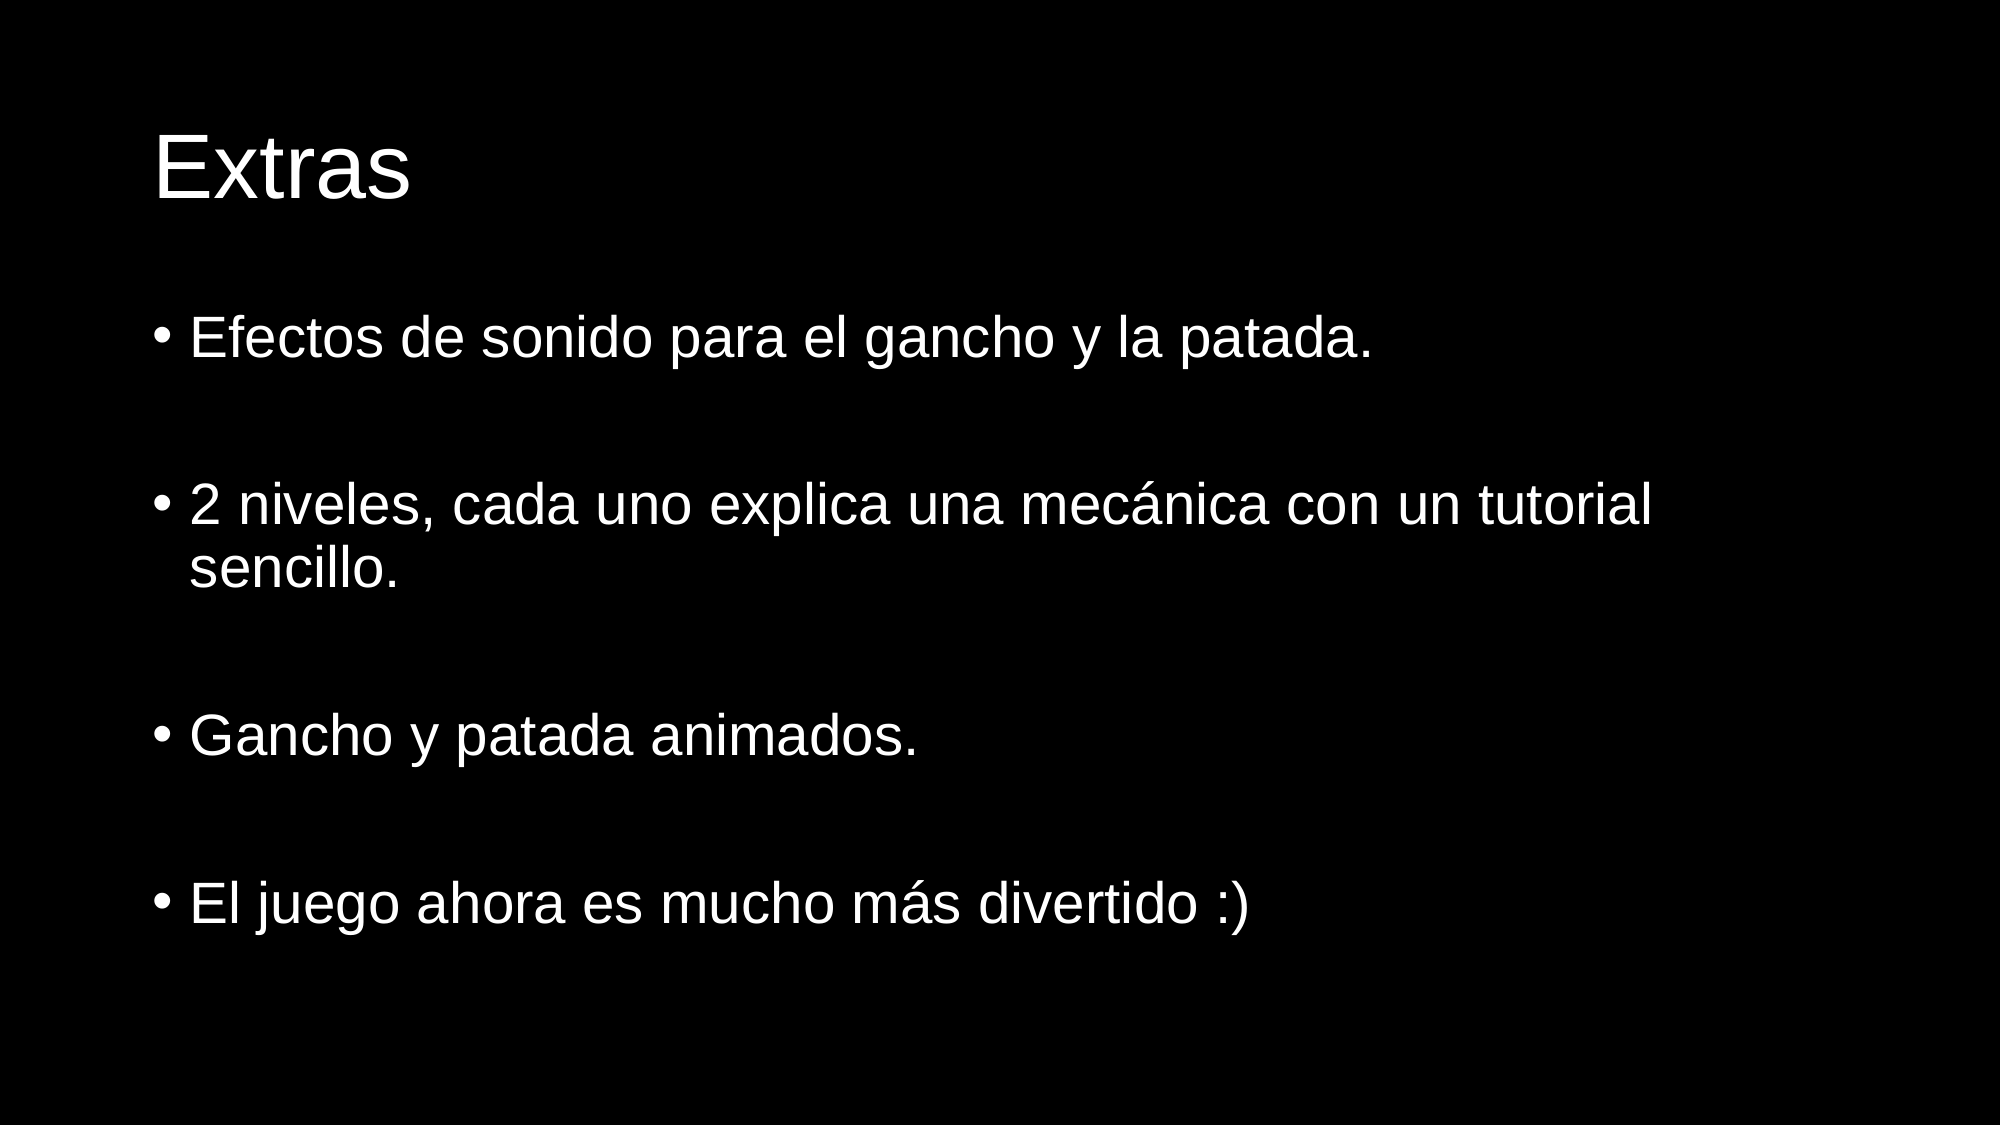

# Extras
Efectos de sonido para el gancho y la patada.

2 niveles, cada uno explica una mecánica con un tutorial sencillo.

Gancho y patada animados.

El juego ahora es mucho más divertido :)